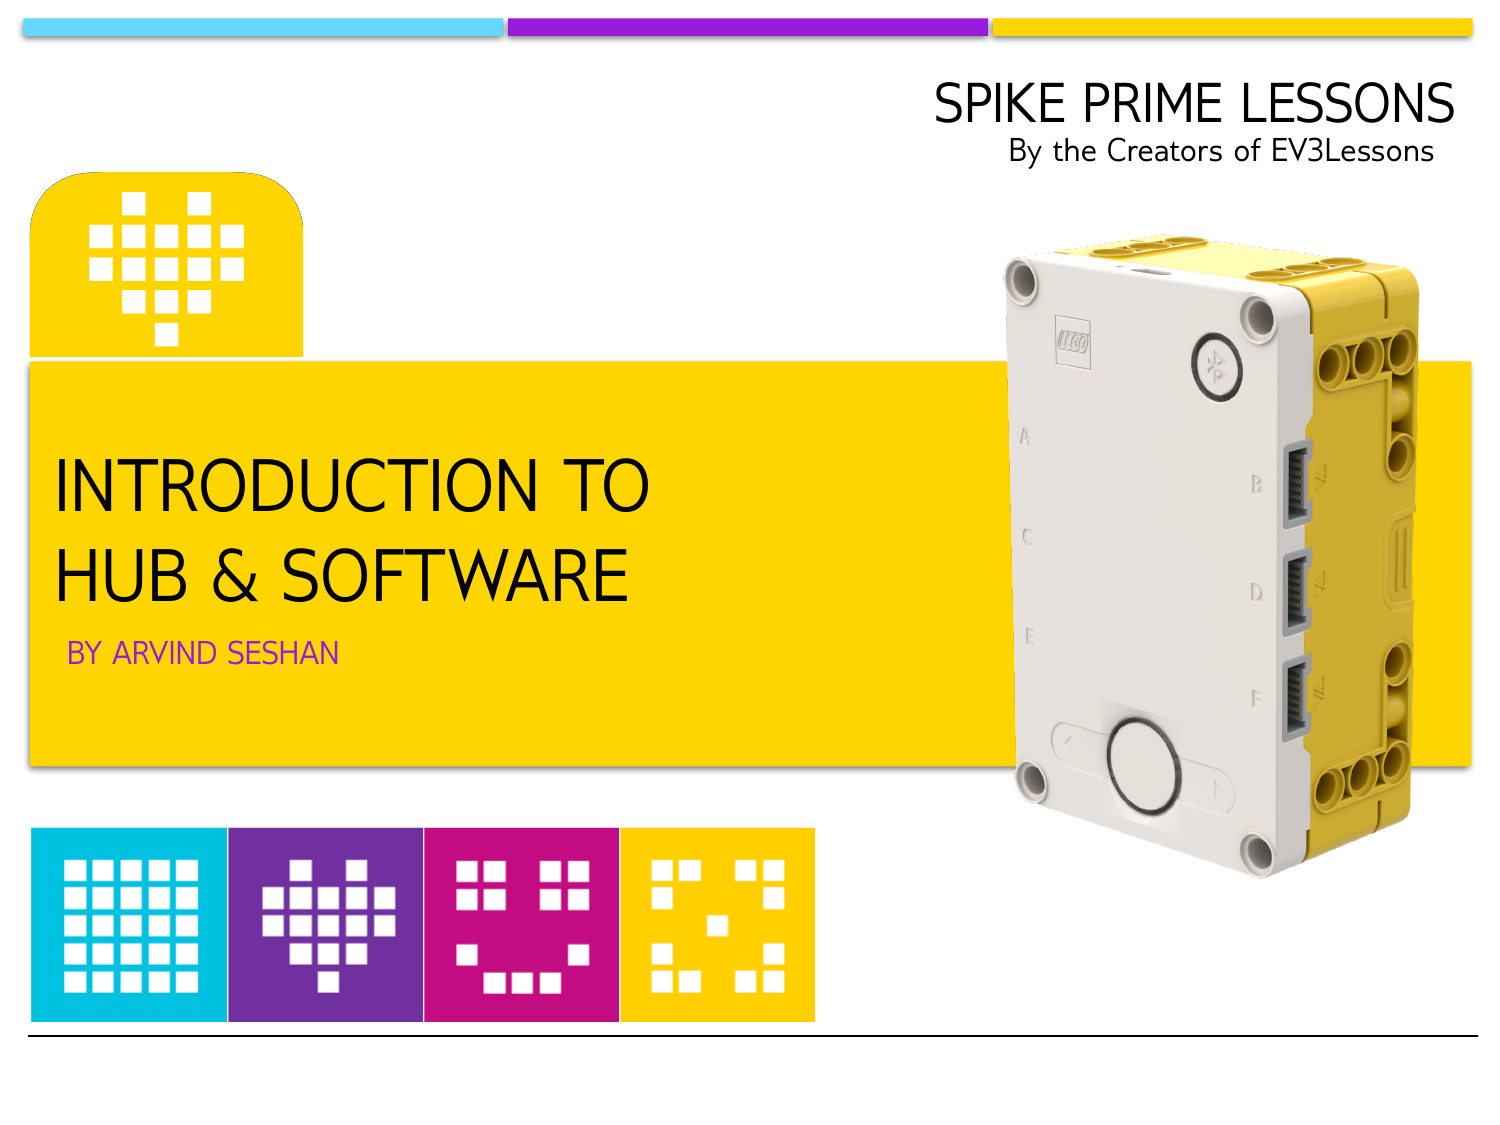

# Introduction to HUB & software
BY ARVIND SESHAN